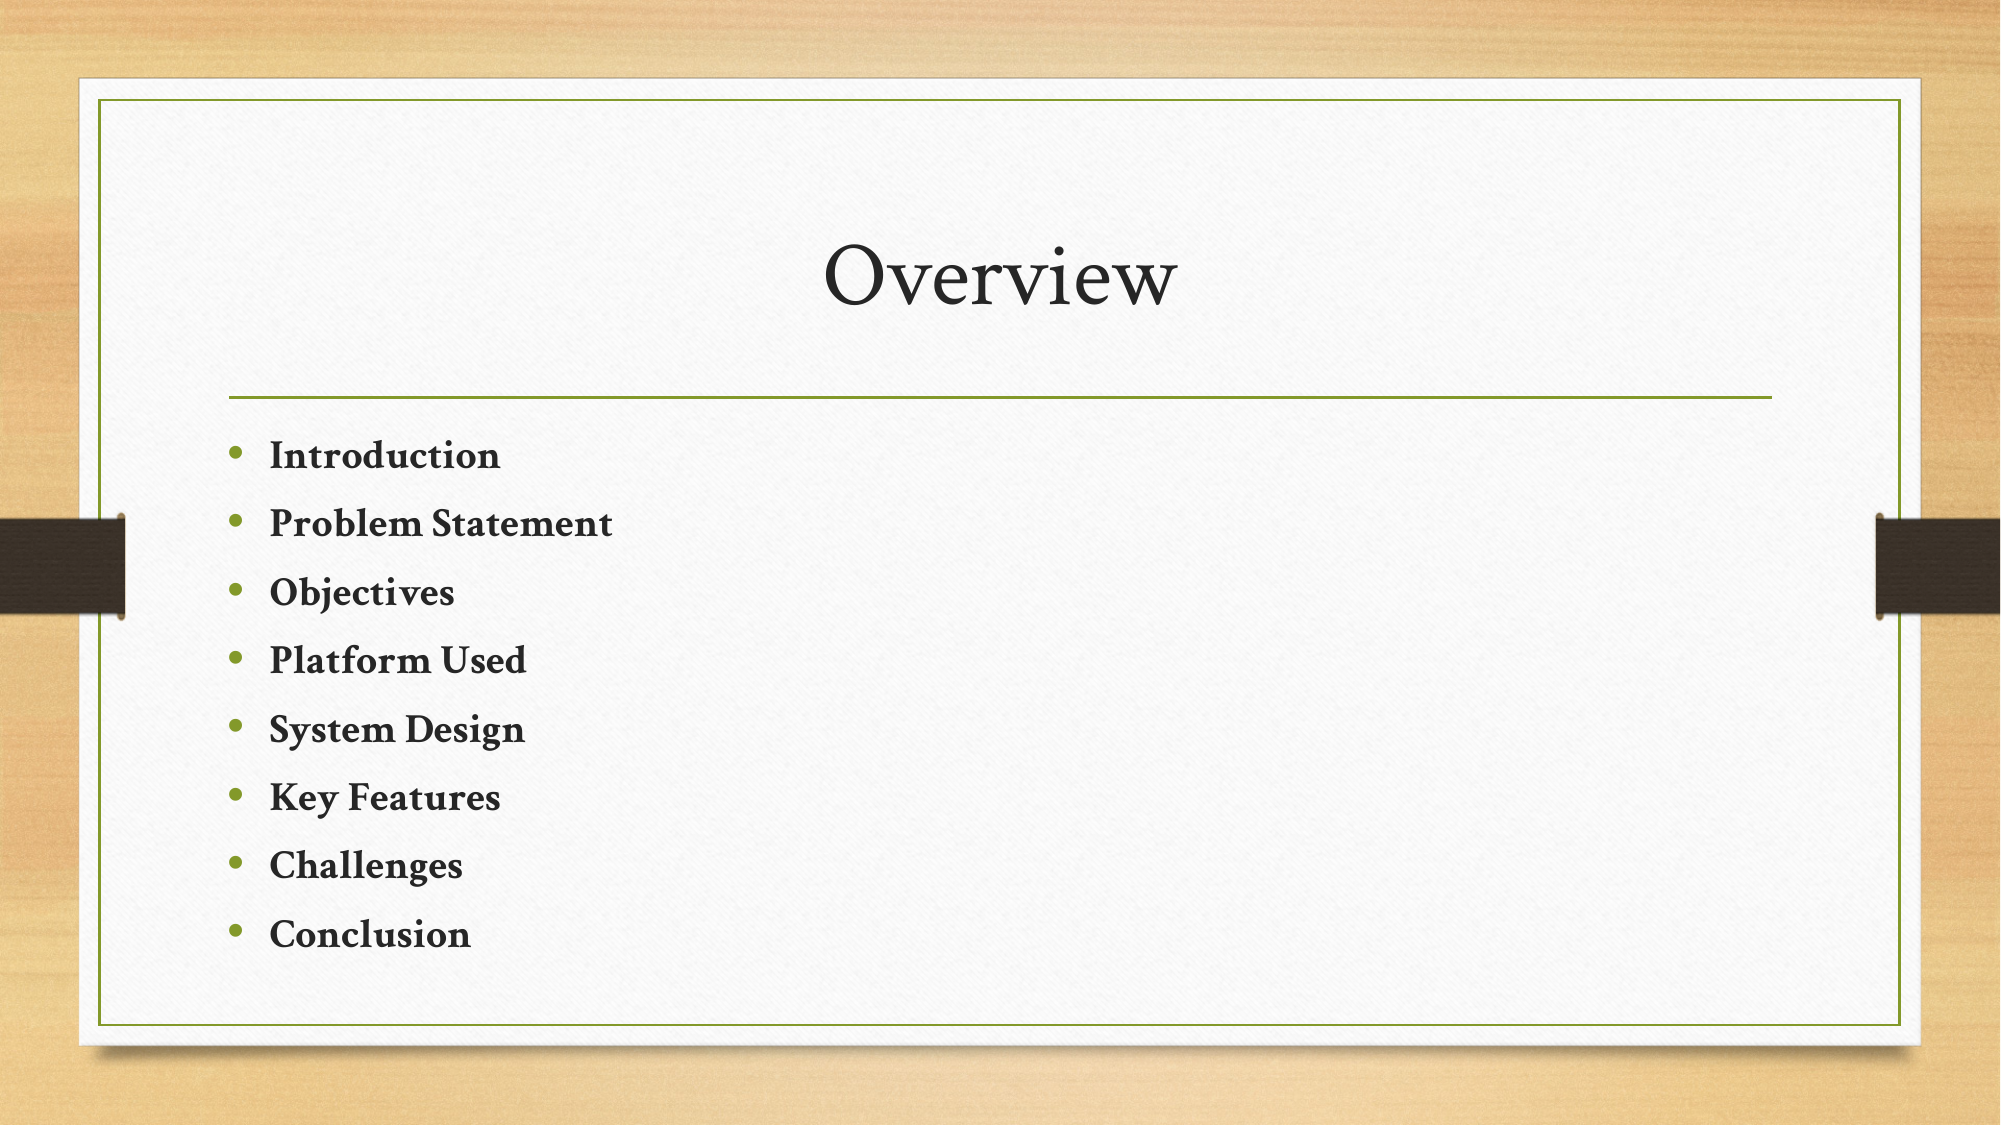

# Overview
Introduction
Problem Statement
Objectives
Platform Used
System Design
Key Features
Challenges
Conclusion